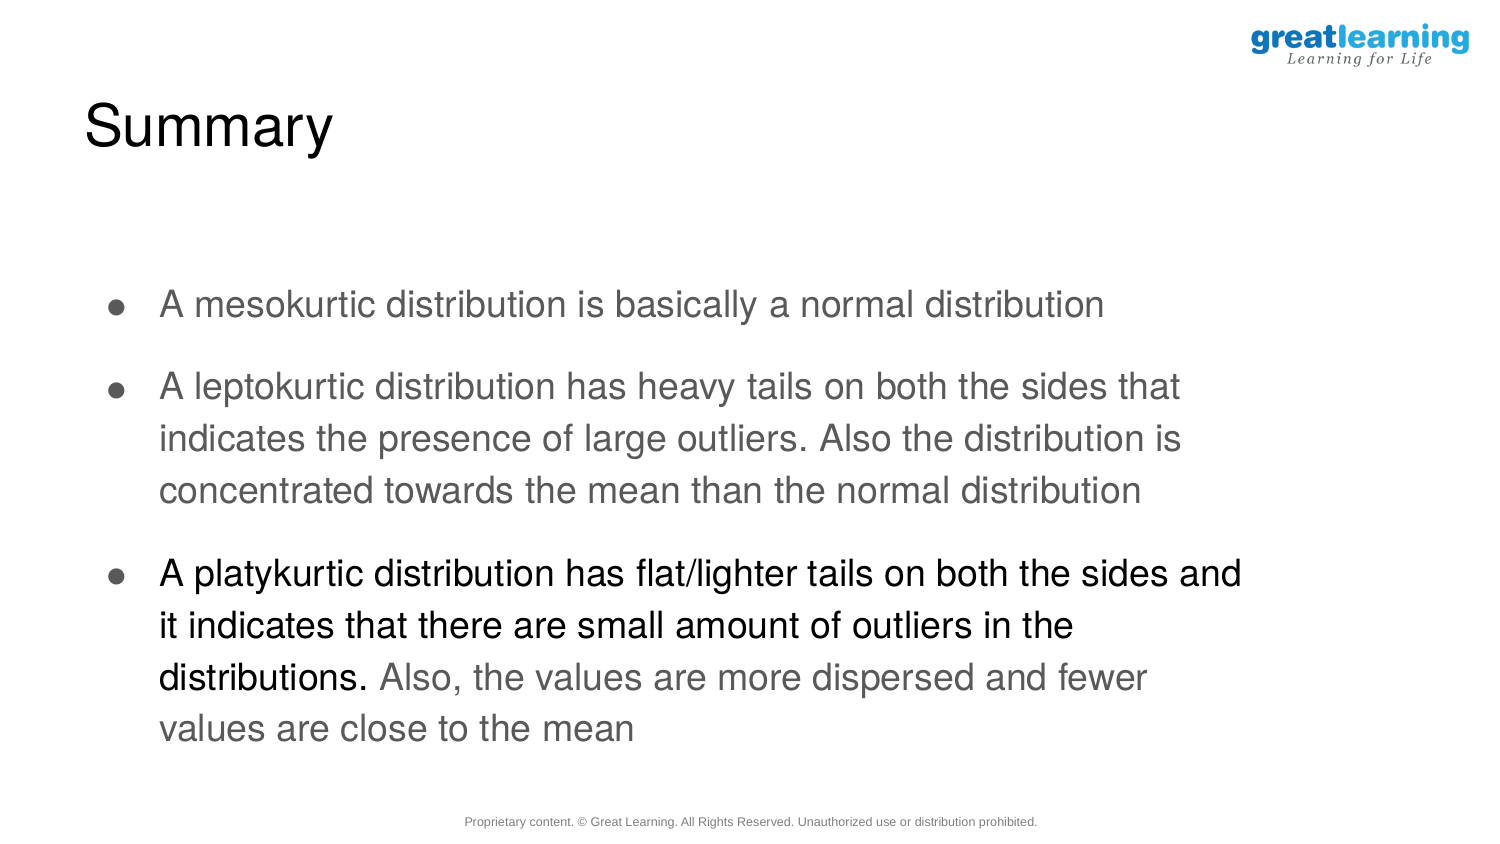

# Summary
A mesokurtic distribution is basically a normal distribution
A leptokurtic distribution has heavy tails on both the sides that indicates the presence of large outliers. Also the distribution is concentrated towards the mean than the normal distribution
A platykurtic distribution has flat/lighter tails on both the sides and it indicates that there are small amount of outliers in the distributions. Also, the values are more dispersed and fewer values are close to the mean